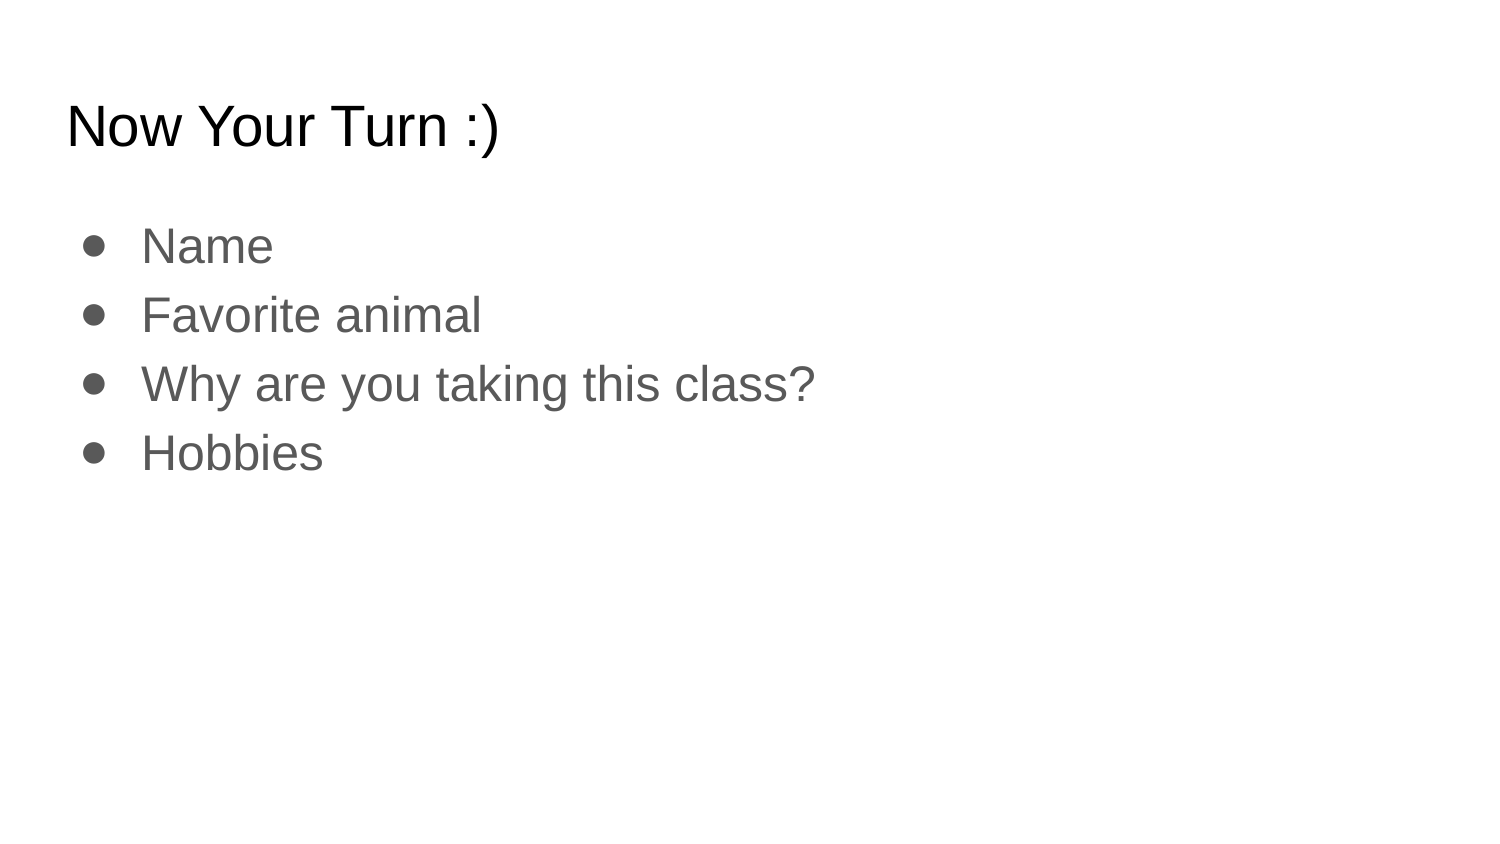

# Now Your Turn :)
Name
Favorite animal
Why are you taking this class?
Hobbies